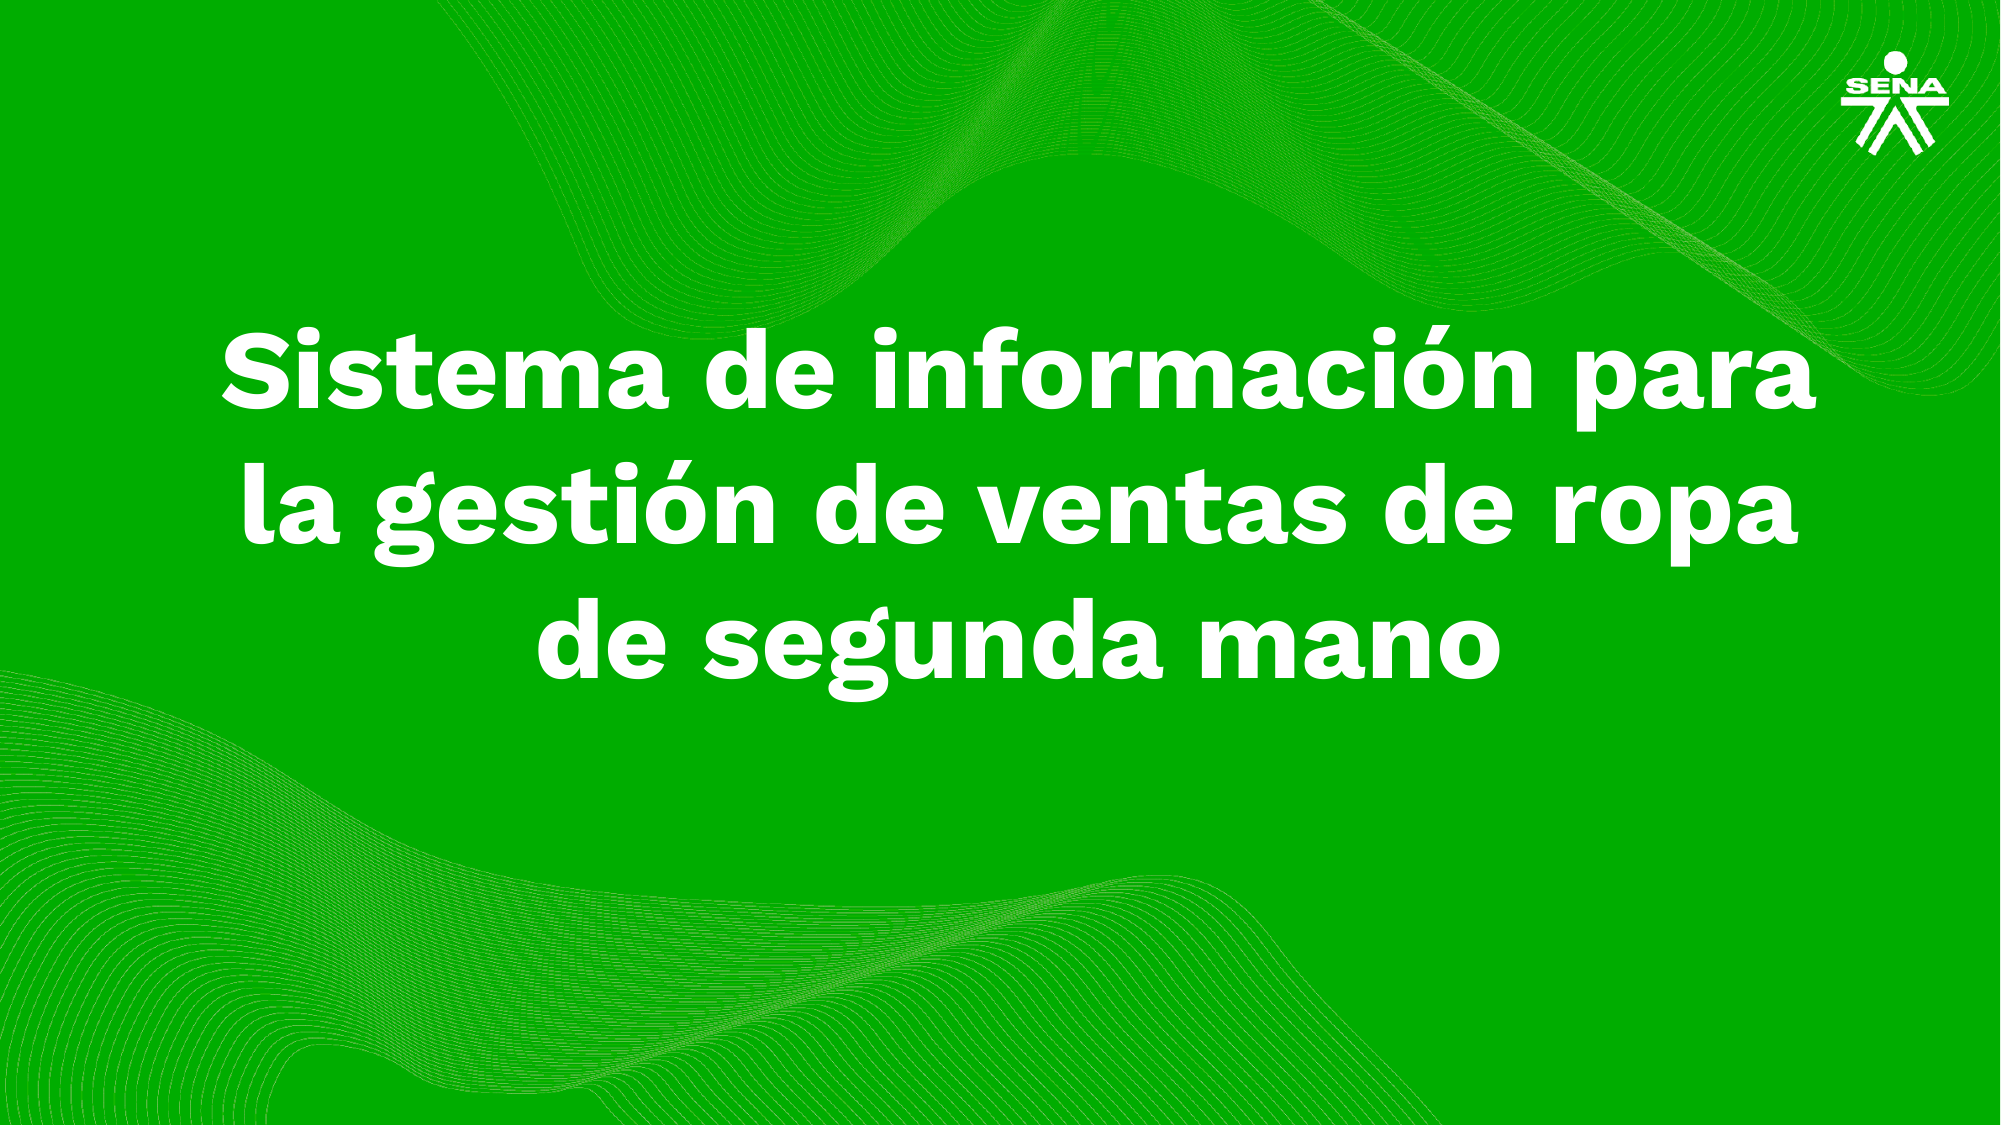

Sistema de información para la gestión de ventas de ropa de segunda mano